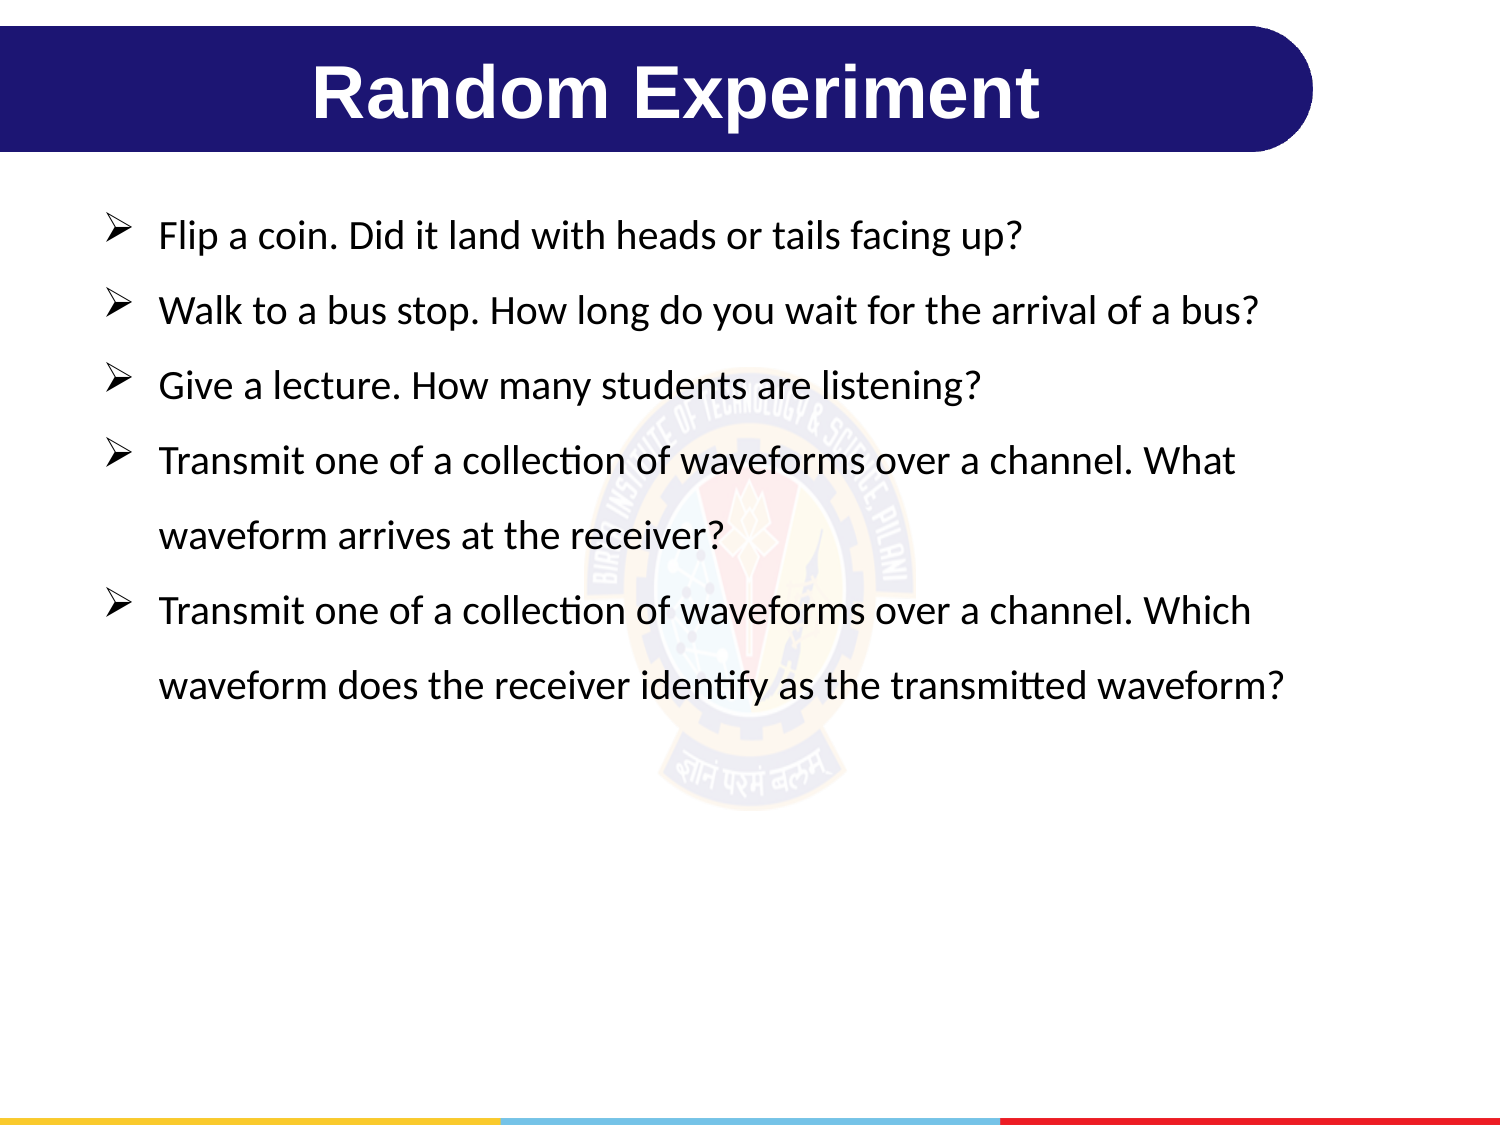

# Random Experiment
Flip a coin. Did it land with heads or tails facing up?
Walk to a bus stop. How long do you wait for the arrival of a bus?
Give a lecture. How many students are listening?
Transmit one of a collection of waveforms over a channel. What waveform arrives at the receiver?
Transmit one of a collection of waveforms over a channel. Which waveform does the receiver identify as the transmitted waveform?